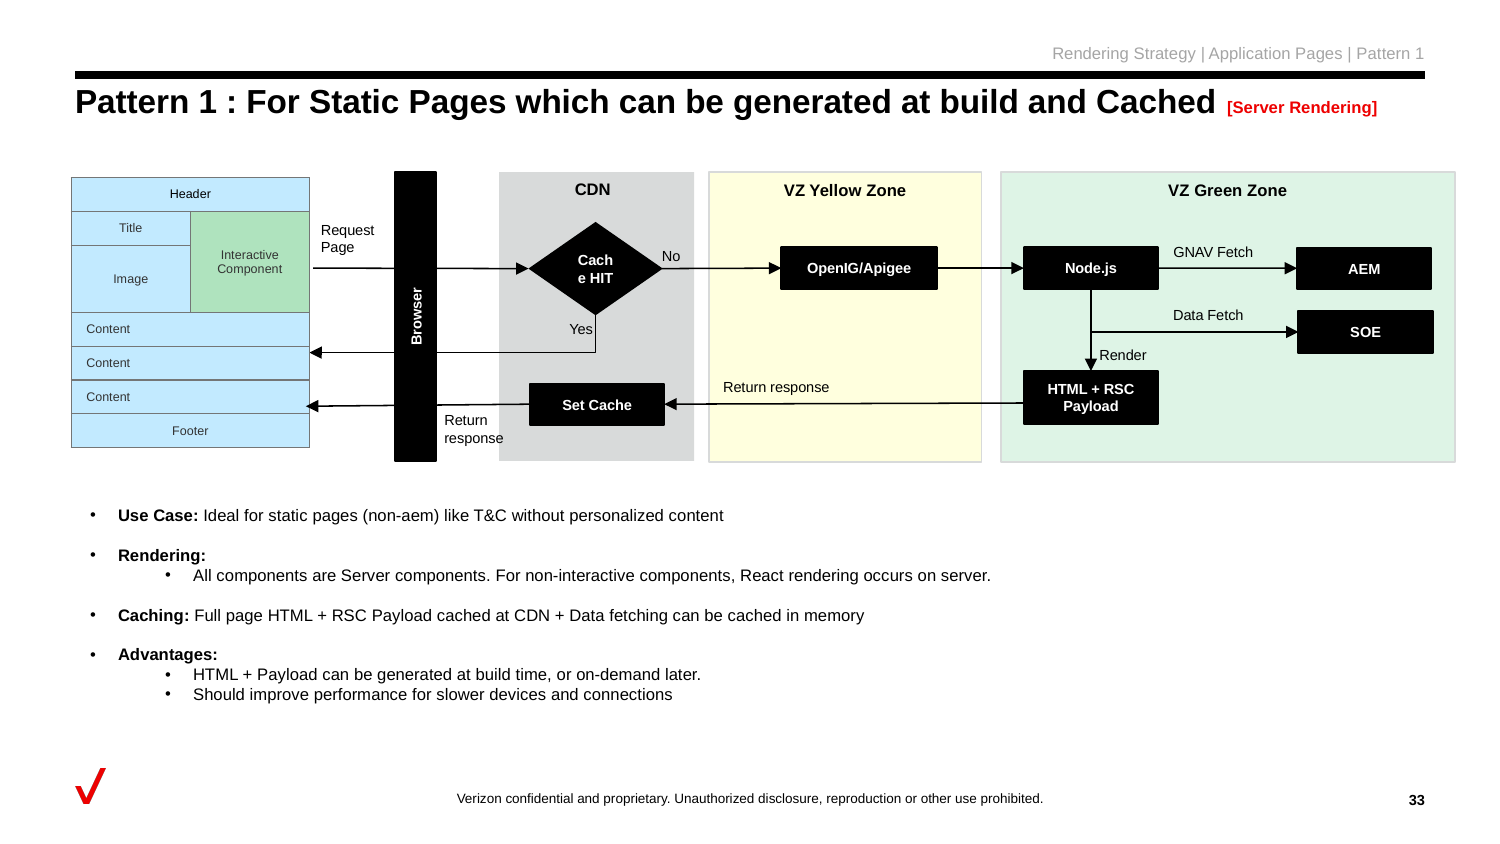

Rendering Strategy | Application Pages | Pattern 1
# Pattern 1 : For Static Pages which can be generated at build and Cached [Server Rendering]
CDN
VZ Yellow Zone
VZ Green Zone

| Header |  |
| --- | --- |
| Title | Interactive Component |
| Image |  |
| Content |  |
| Content |  |
| Content |  |
| Footer |  |
Request Page

Cache HIT
GNAV Fetch
No
OpenIG/Apigee
Node.js
AEM
Browser
Data Fetch
SOE
Yes
Render
Return response
HTML + RSC Payload
Set Cache
Return response
Use Case: Ideal for static pages (non-aem) like T&C without personalized content

Rendering:
All components are Server components. For non-interactive components, React rendering occurs on server.

Caching: Full page HTML + RSC Payload cached at CDN + Data fetching can be cached in memory

Advantages:
HTML + Payload can be generated at build time, or on-demand later.
Should improve performance for slower devices and connections

33